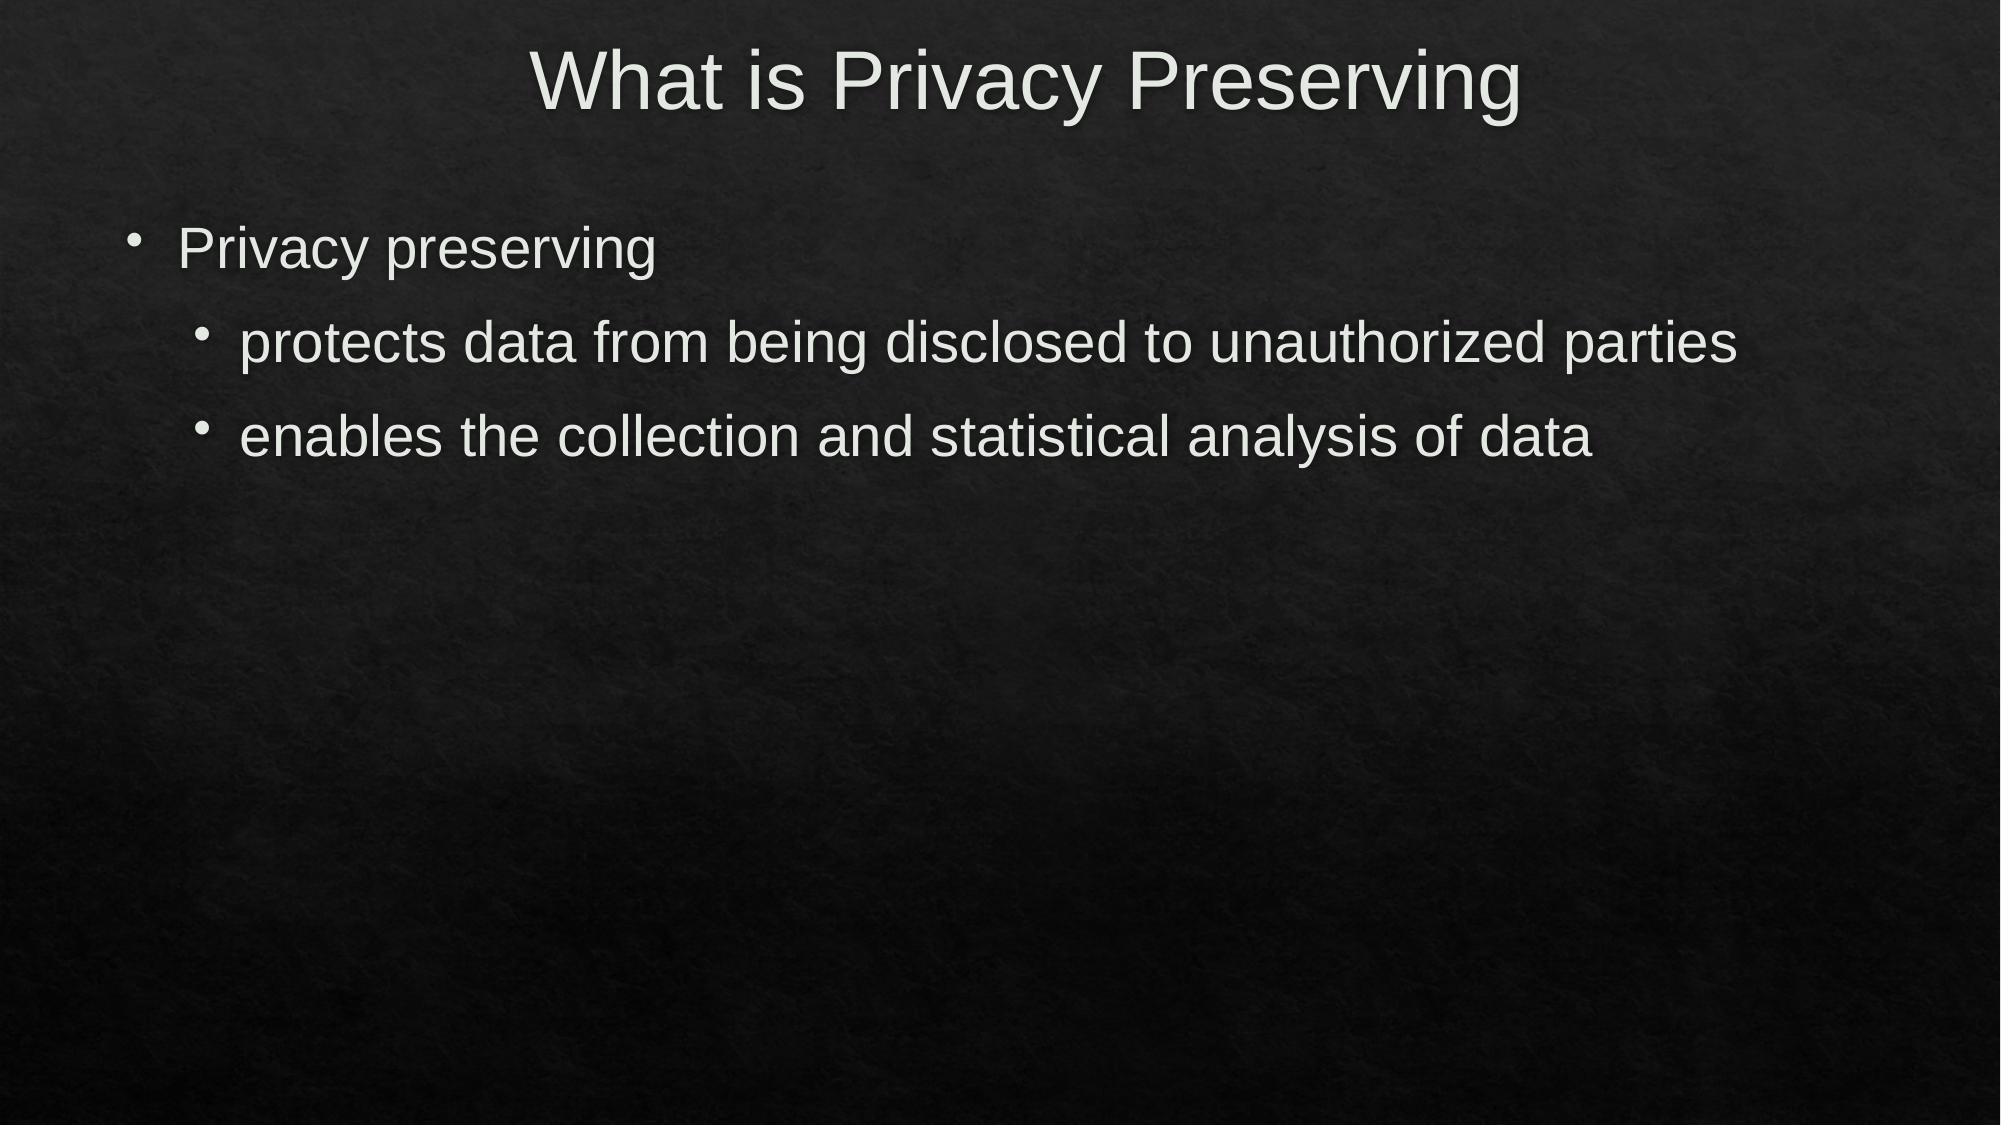

# What is Privacy Preserving
Privacy preserving
protects data from being disclosed to unauthorized parties
enables the collection and statistical analysis of data